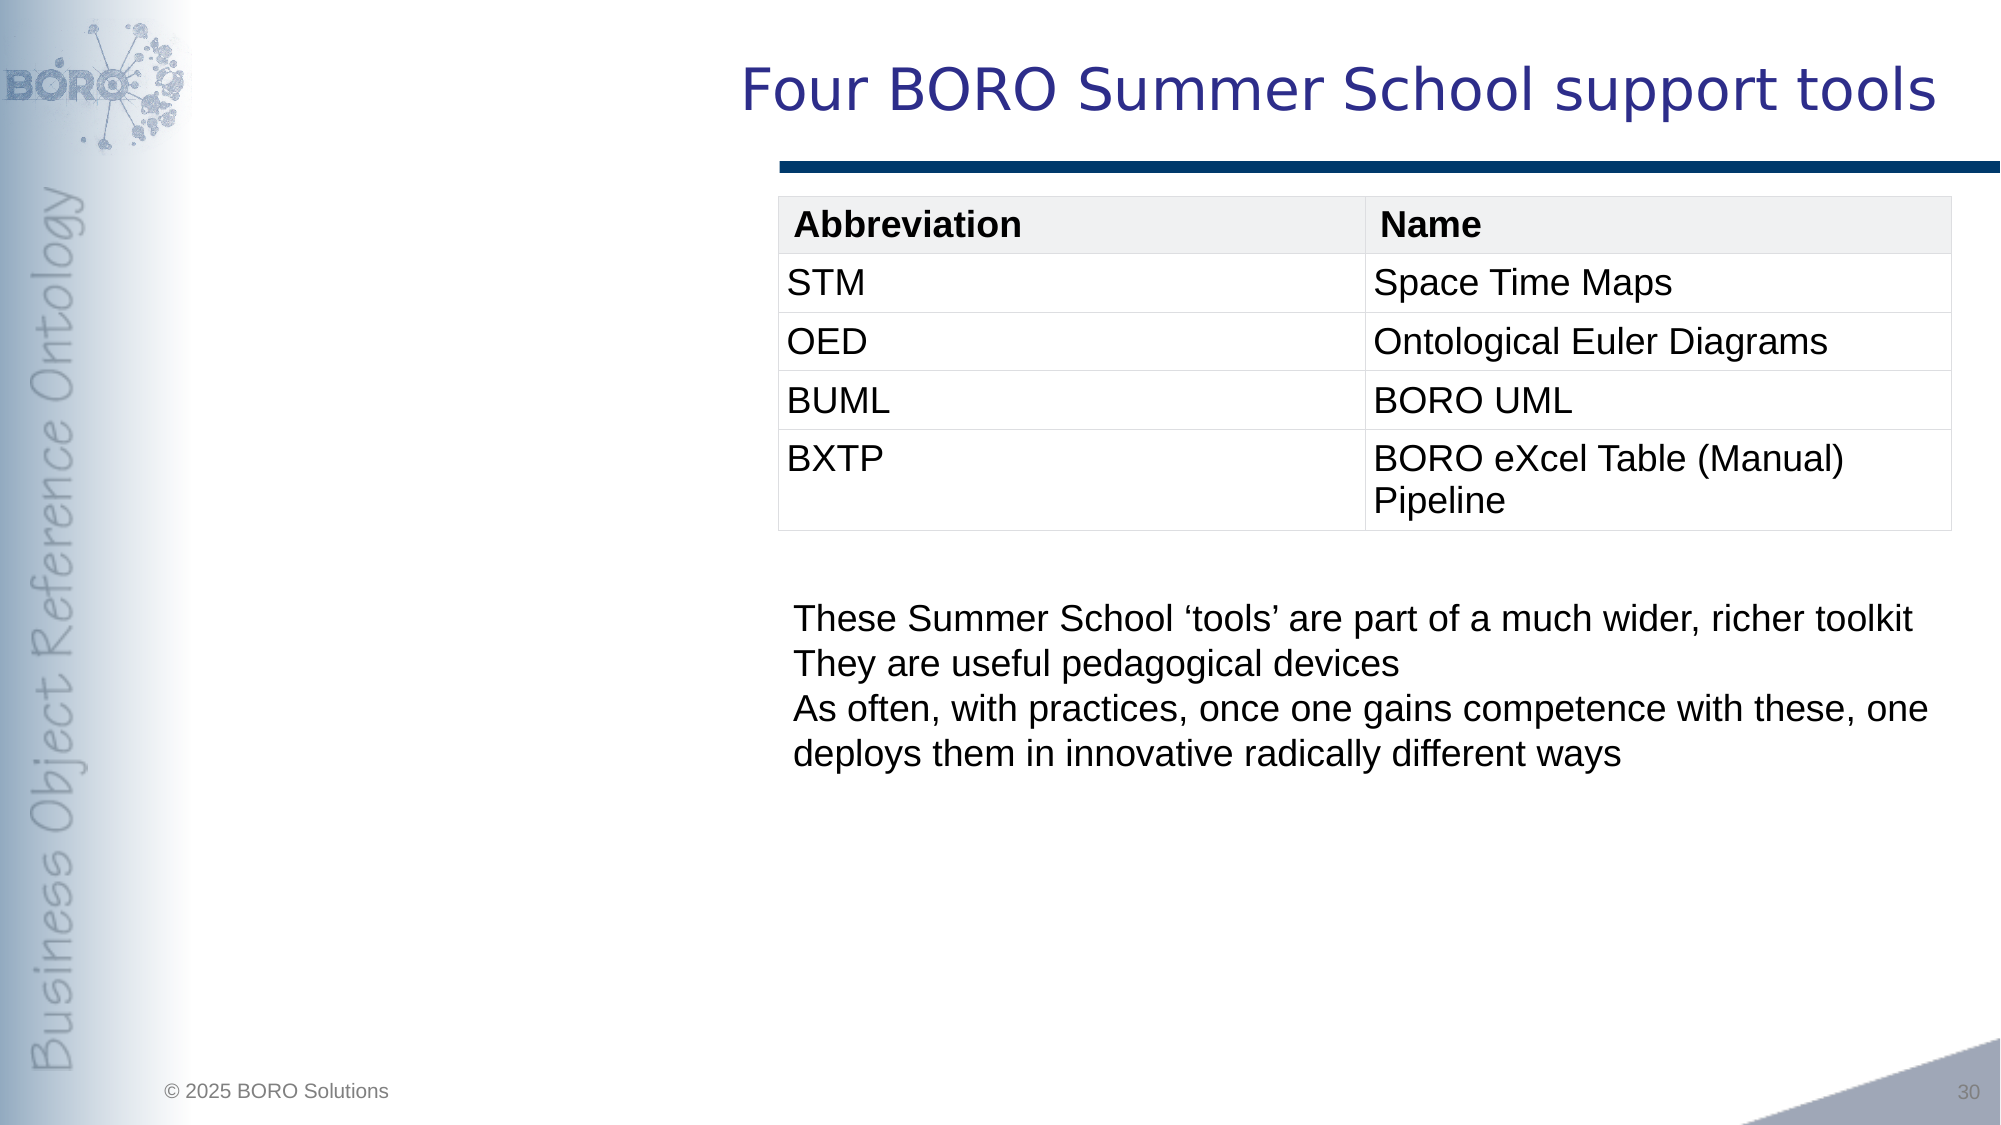

# Four BORO Summer School support tools
| Abbreviation | Name |
| --- | --- |
| STM | Space Time Maps |
| OED | Ontological Euler Diagrams |
| BUML | BORO UML |
| BXTP | BORO eXcel Table (Manual) Pipeline |
These Summer School ‘tools’ are part of a much wider, richer toolkit
They are useful pedagogical devices
As often, with practices, once one gains competence with these, one deploys them in innovative radically different ways
30